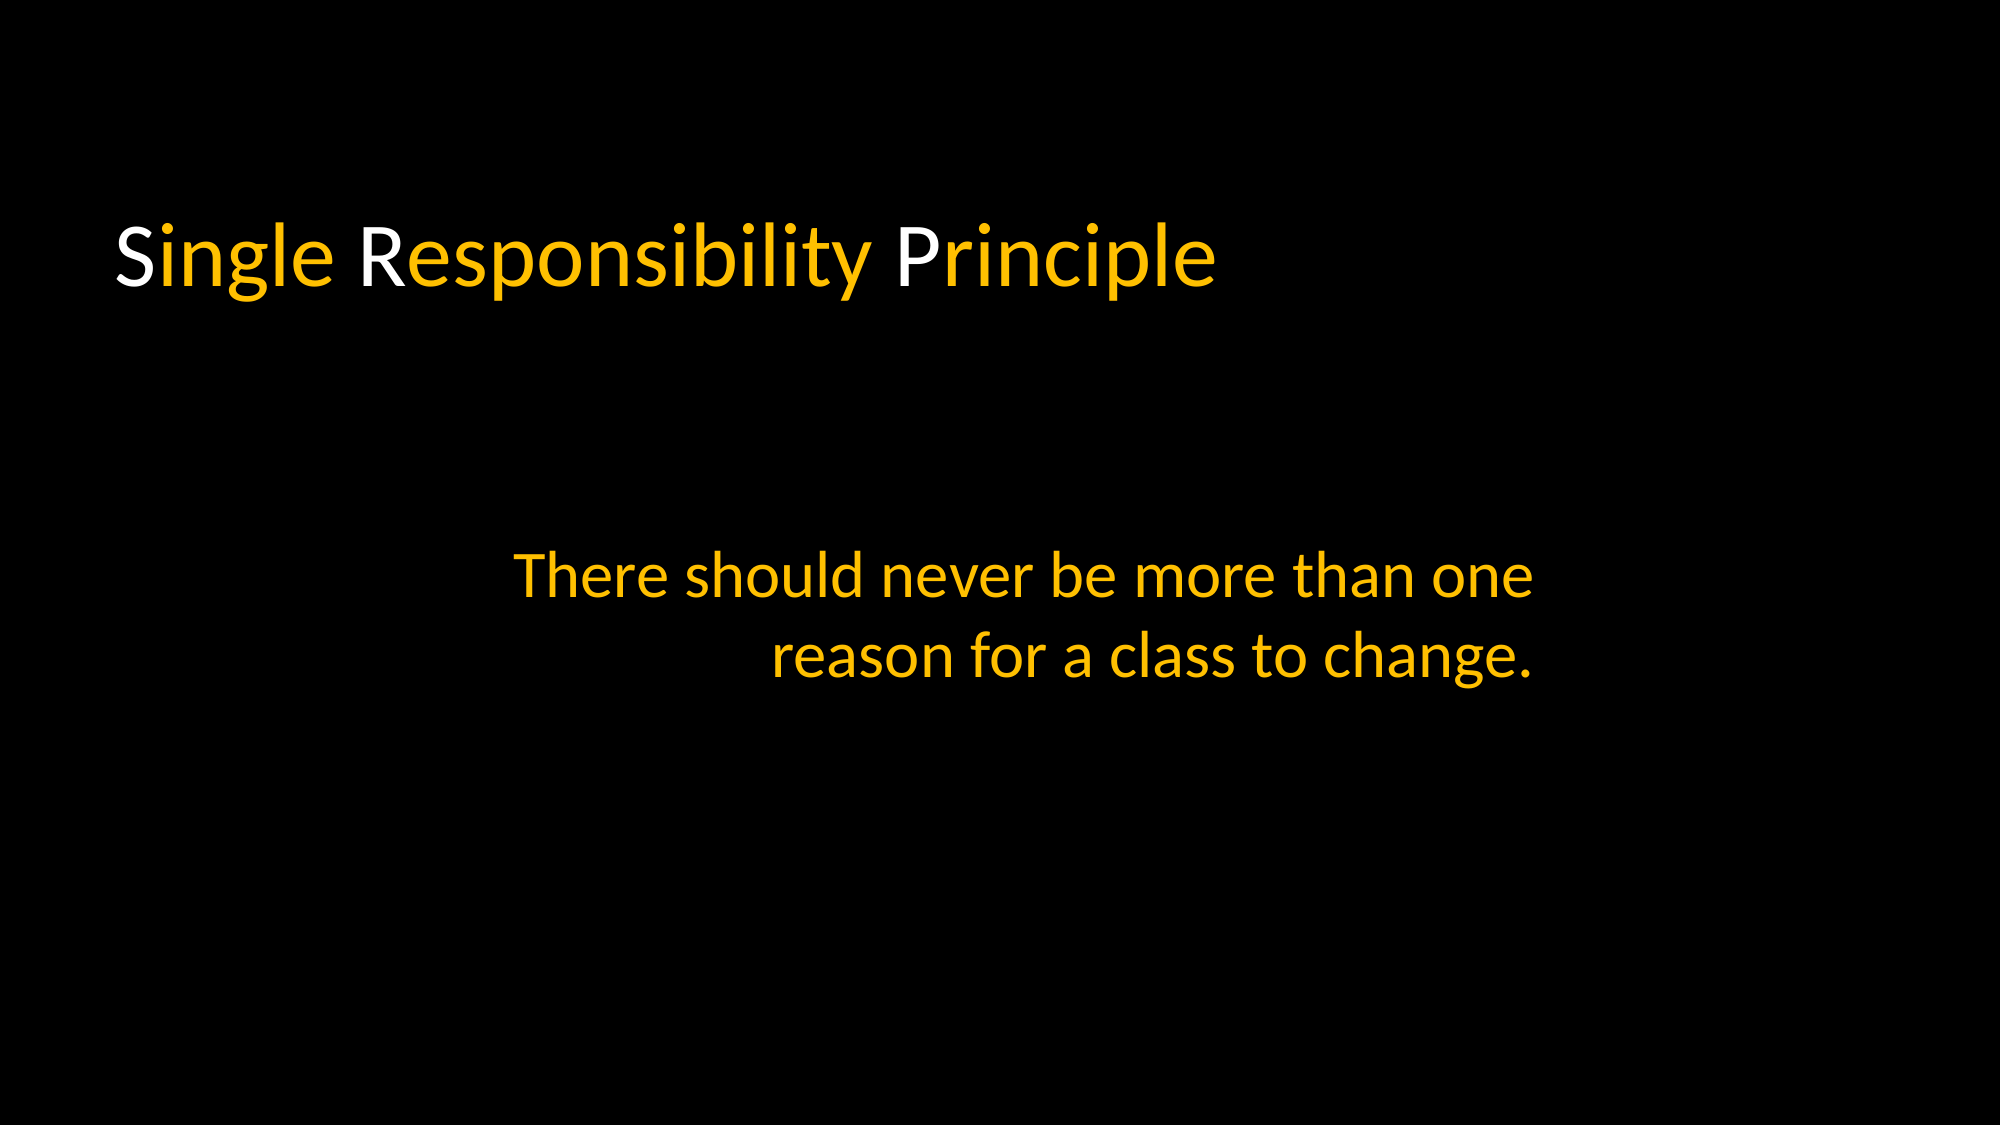

# Single Responsibility Principle
There should never be more than one reason for a class to change.